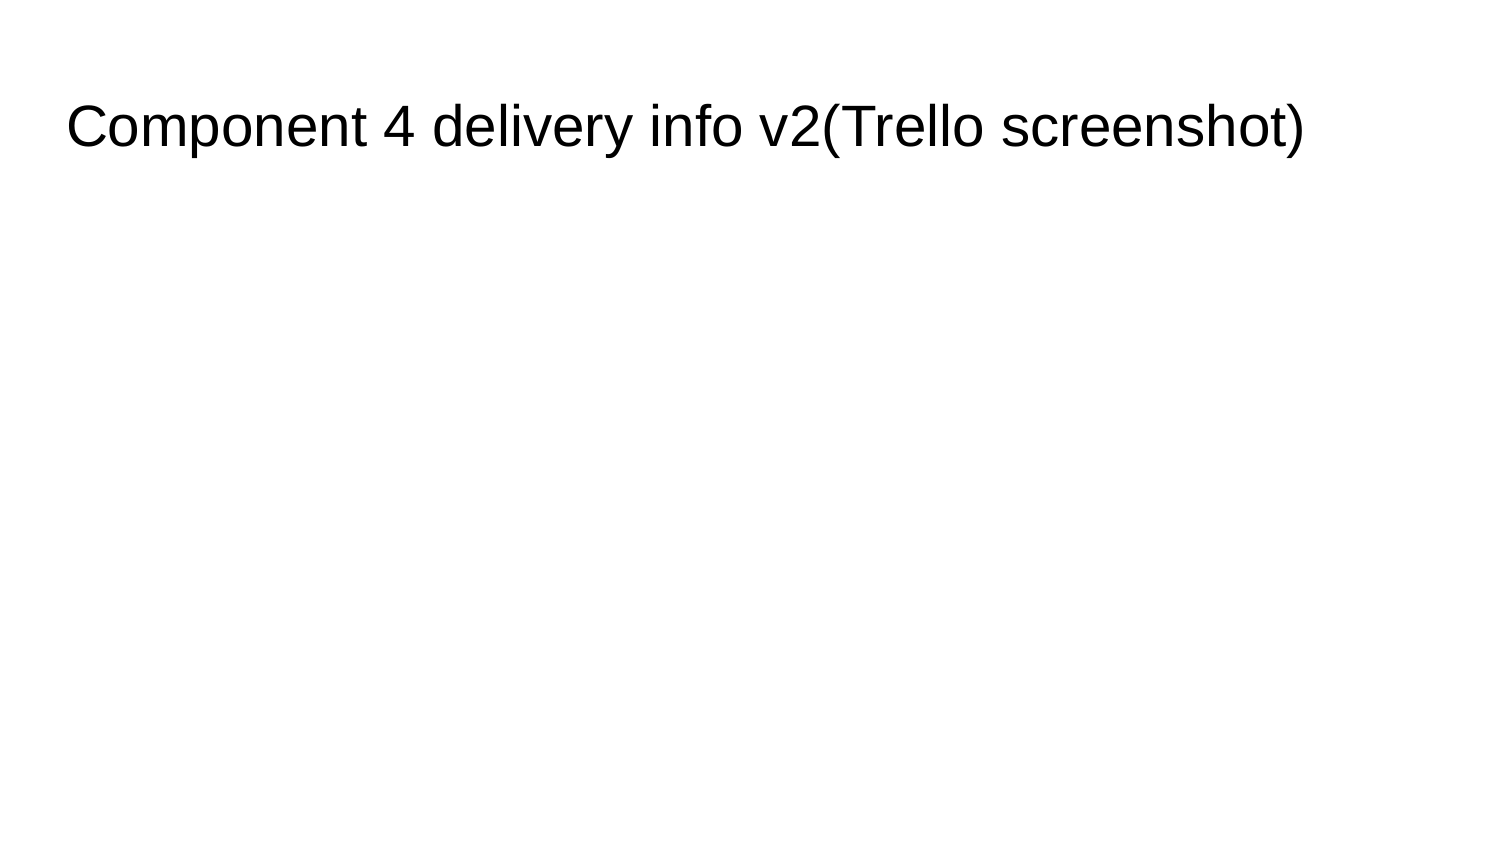

# Component 4 delivery info v2(Trello screenshot)